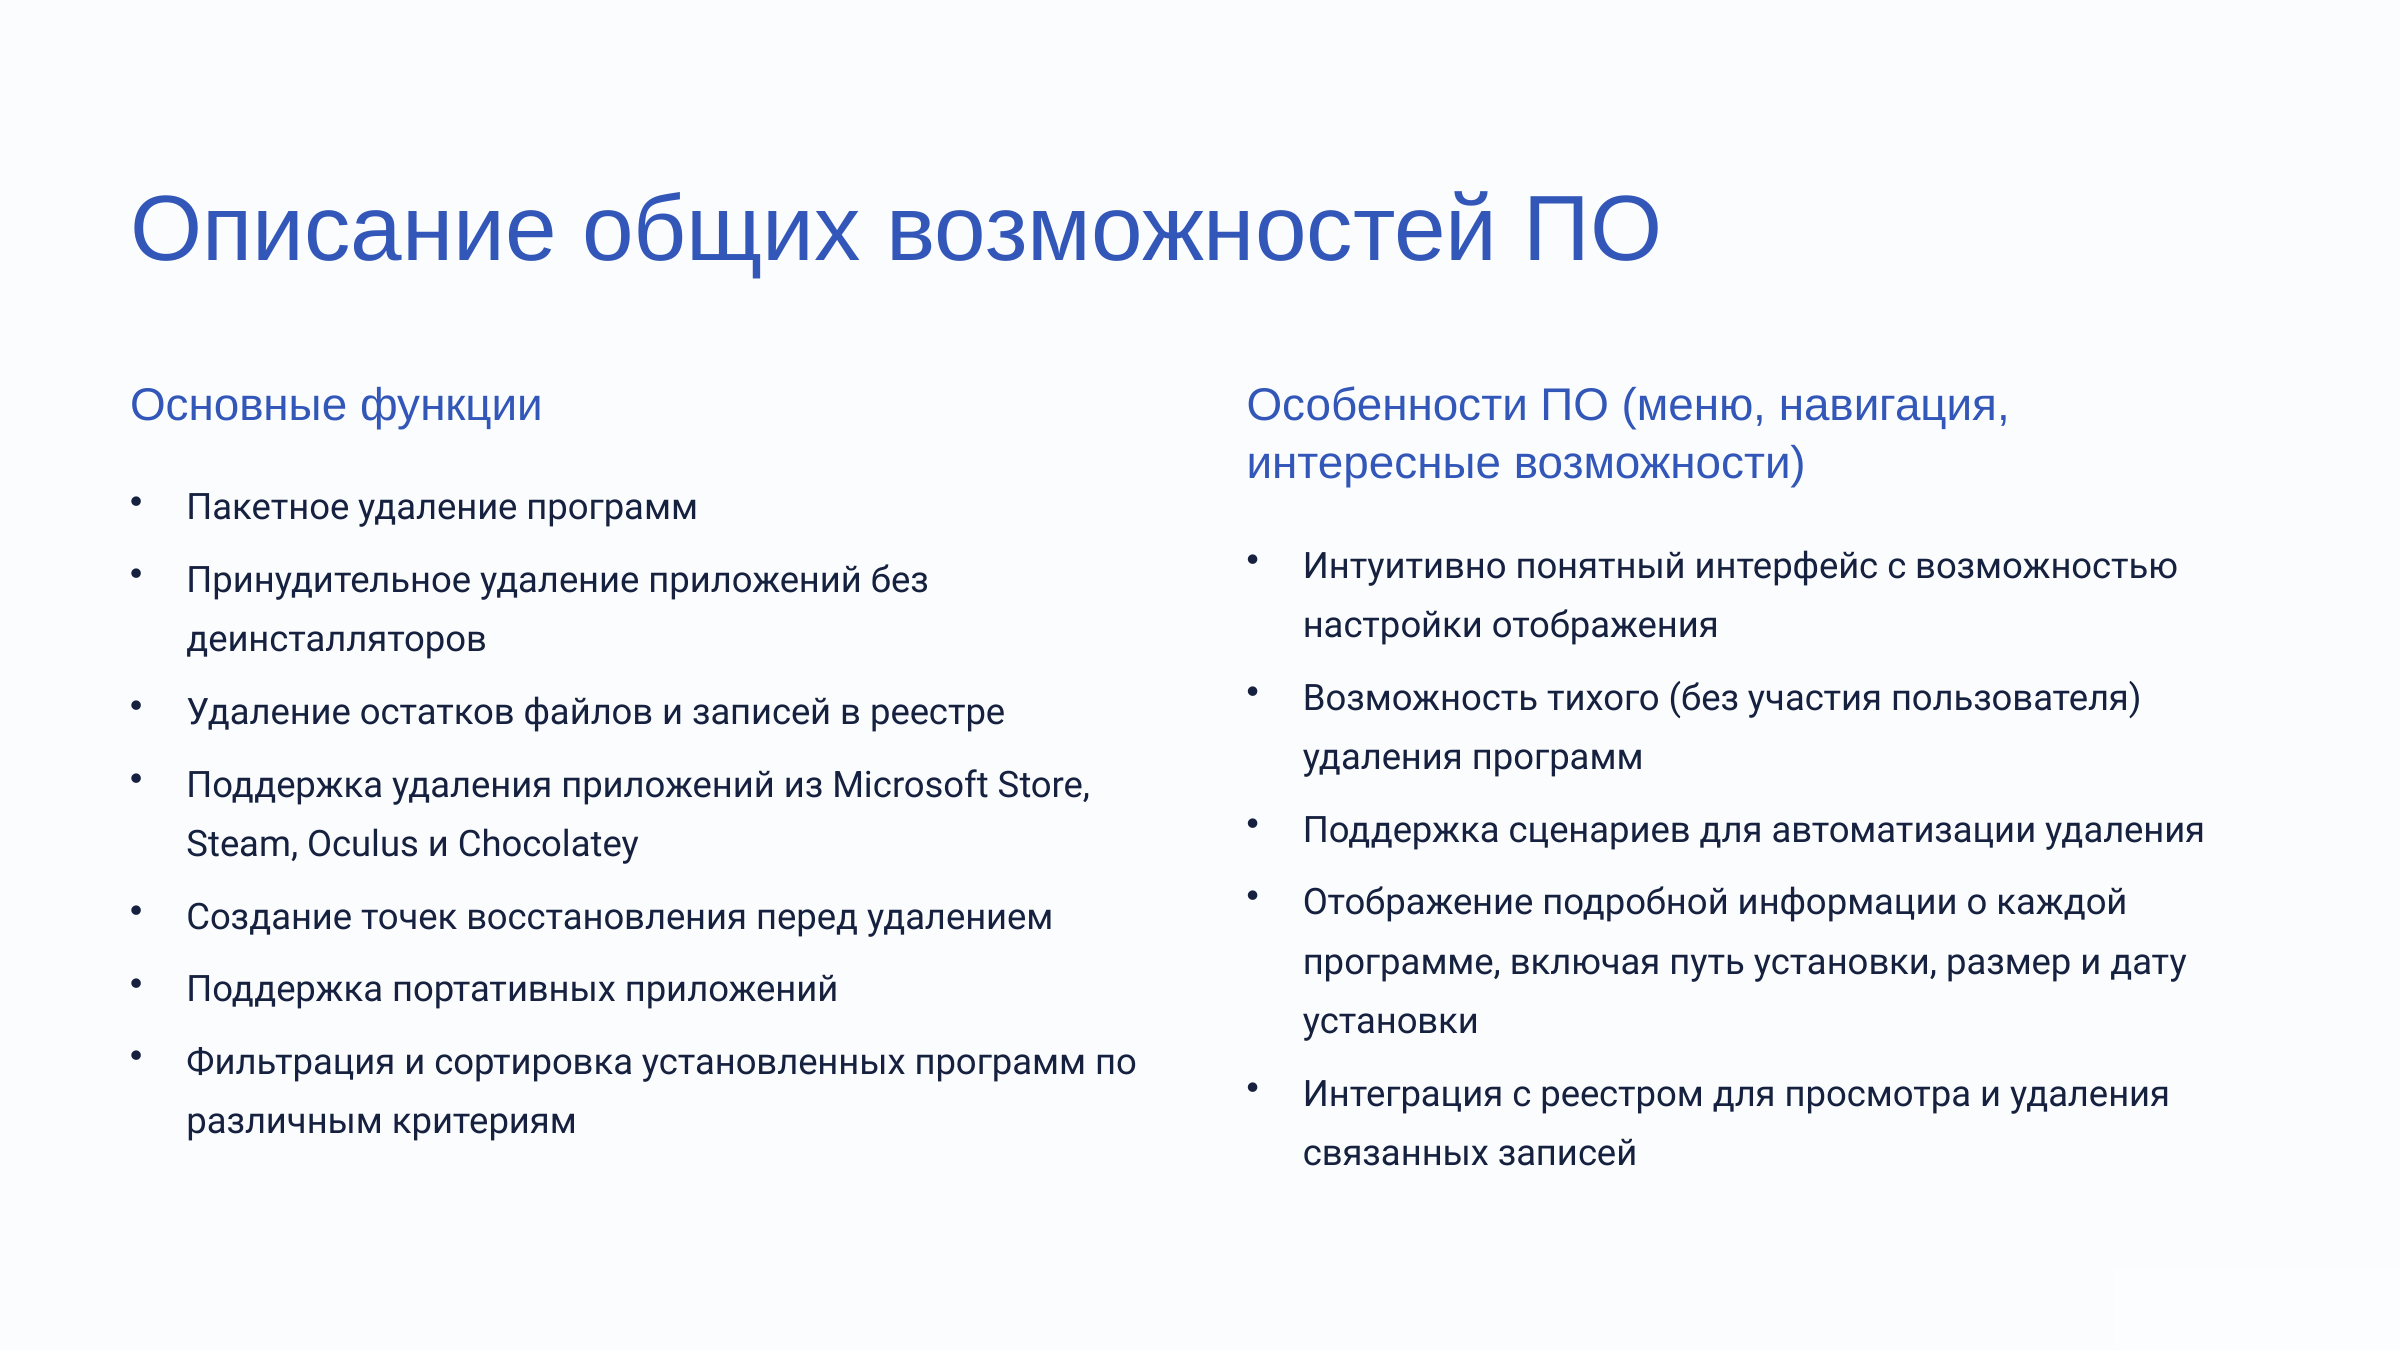

Описание общих возможностей ПО
Основные функции
Особенности ПО (меню, навигация, интересные возможности)
Пакетное удаление программ
Интуитивно понятный интерфейс с возможностью настройки отображения
Принудительное удаление приложений без деинсталляторов
Возможность тихого (без участия пользователя) удаления программ
Удаление остатков файлов и записей в реестре
Поддержка удаления приложений из Microsoft Store, Steam, Oculus и Chocolatey
Поддержка сценариев для автоматизации удаления
Отображение подробной информации о каждой программе, включая путь установки, размер и дату установки
Создание точек восстановления перед удалением
Поддержка портативных приложений
Фильтрация и сортировка установленных программ по различным критериям
Интеграция с реестром для просмотра и удаления связанных записей